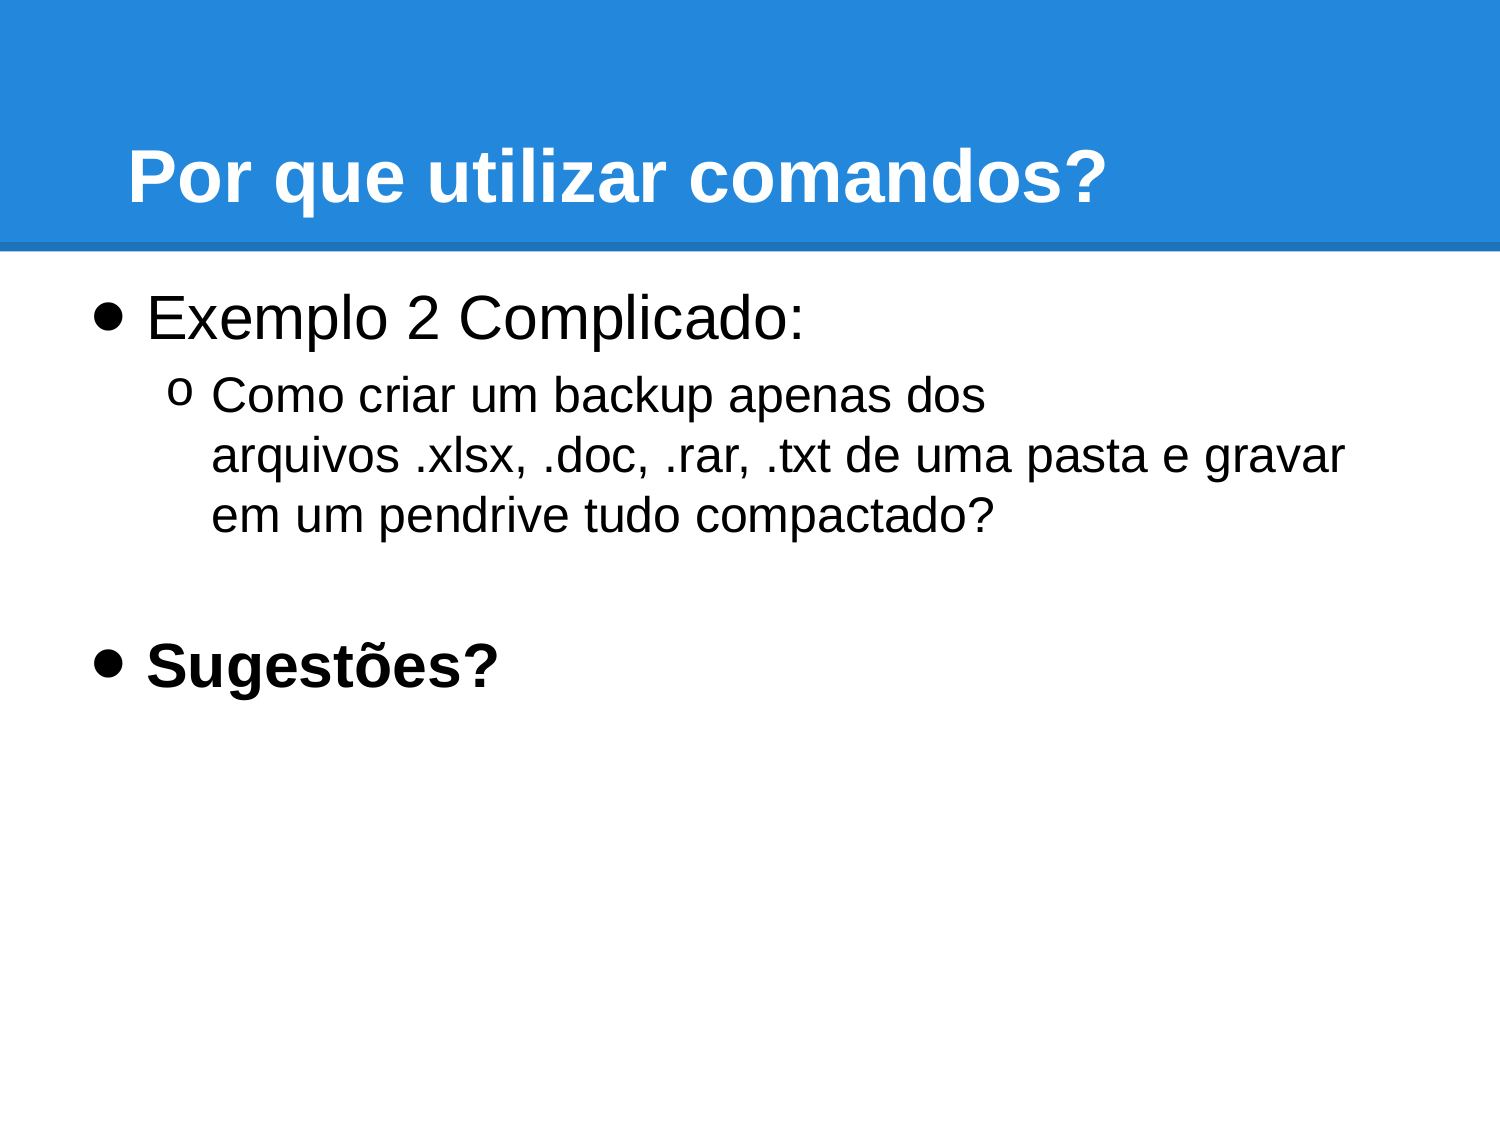

# Por que utilizar comandos?
Exemplo 2 Complicado:
Como criar um backup apenas dos arquivos .xlsx, .doc, .rar, .txt de uma pasta e gravar em um pendrive tudo compactado?

Sugestões?